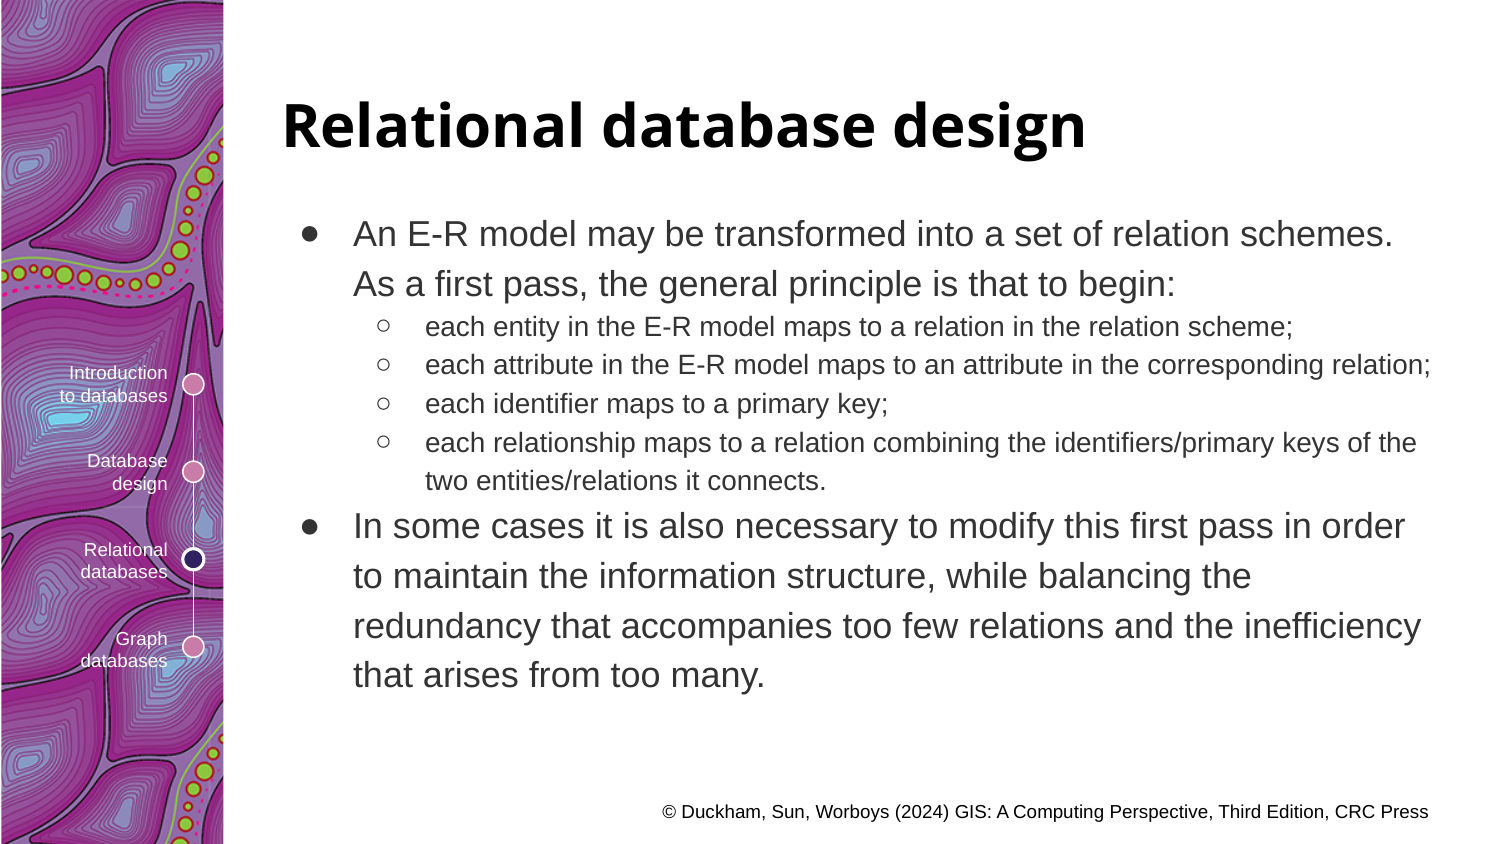

# Relational database design
An E-R model may be transformed into a set of relation schemes. As a first pass, the general principle is that to begin:
each entity in the E-R model maps to a relation in the relation scheme;
each attribute in the E-R model maps to an attribute in the corresponding relation;
each identifier maps to a primary key;
each relationship maps to a relation combining the identifiers/primary keys of the two entities/relations it connects.
In some cases it is also necessary to modify this first pass in order to maintain the information structure, while balancing the redundancy that accompanies too few relations and the inefficiency that arises from too many.